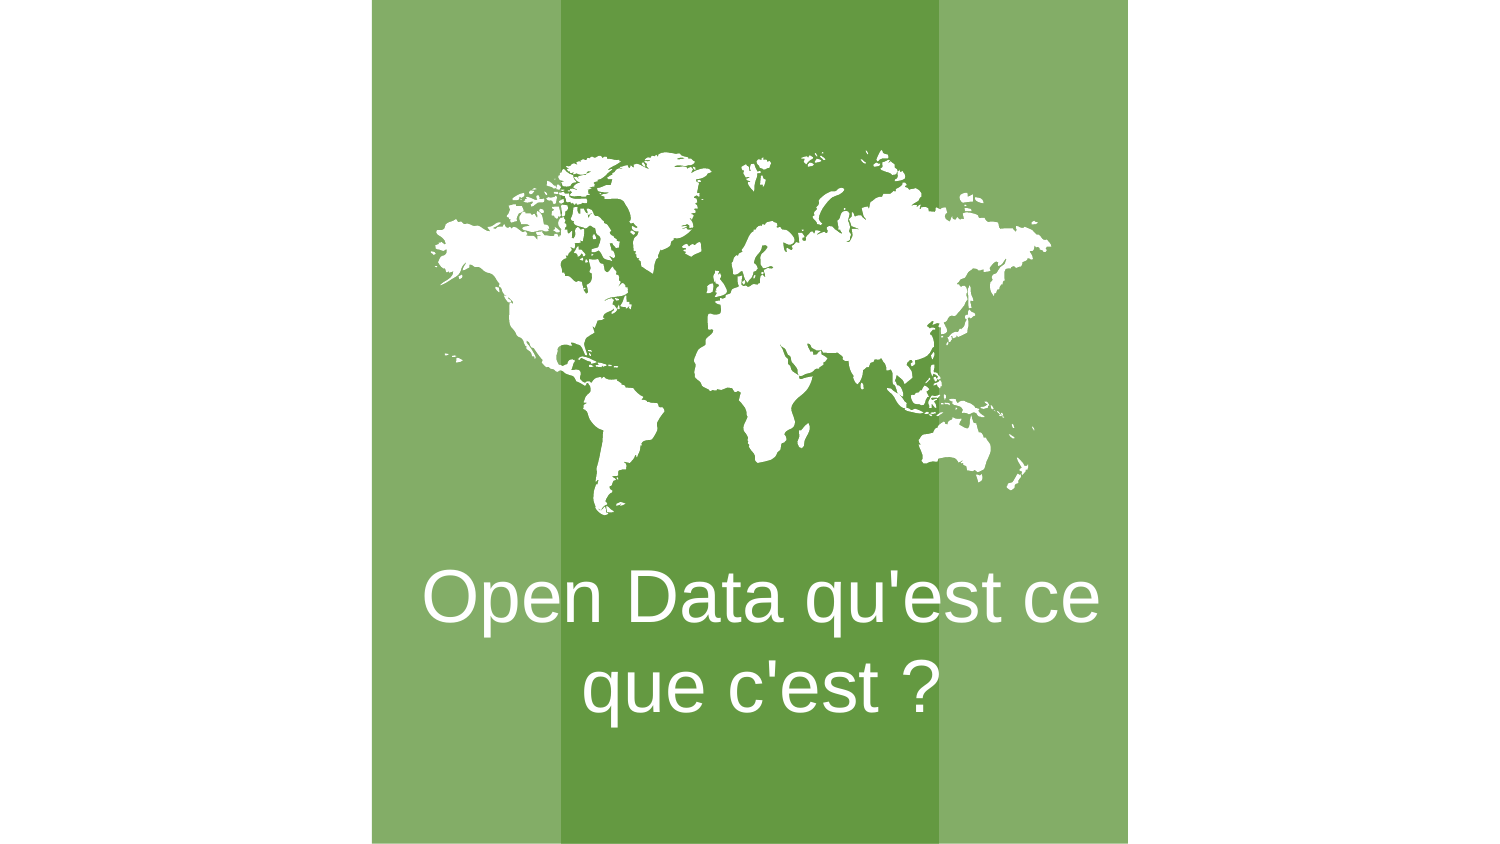

Open Data qu'est ce que c'est ?
6